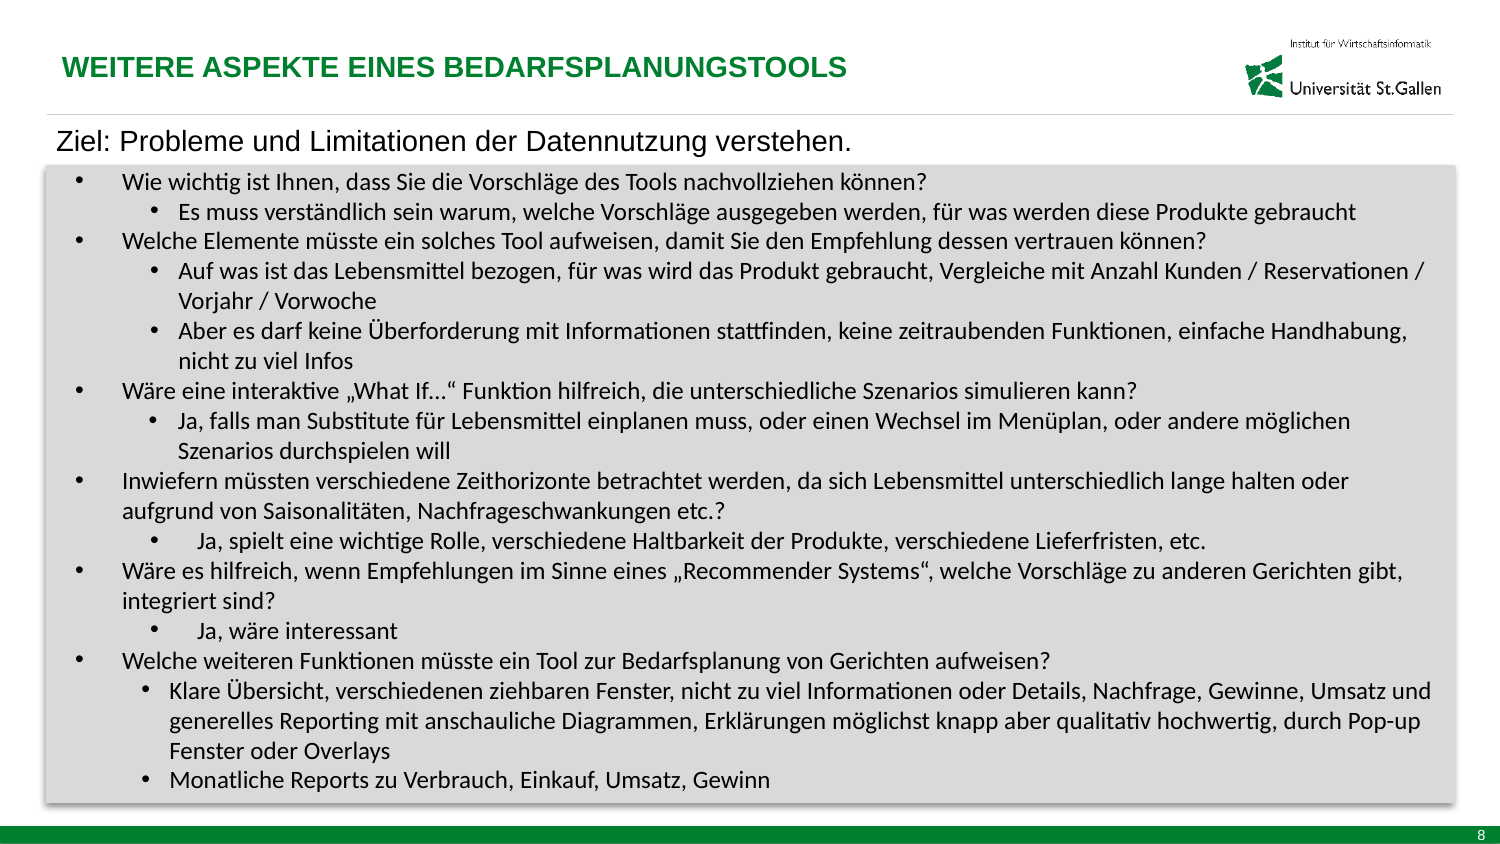

WEITERE ASPEKTE EINES BEDARFSPLANUNGSTOOLS

Ziel: Probleme und Limitationen der Datennutzung verstehen.
Wie wichtig ist Ihnen, dass Sie die Vorschläge des Tools nachvollziehen können?
Es muss verständlich sein warum, welche Vorschläge ausgegeben werden, für was werden diese Produkte gebraucht
Welche Elemente müsste ein solches Tool aufweisen, damit Sie den Empfehlung dessen vertrauen können?
Auf was ist das Lebensmittel bezogen, für was wird das Produkt gebraucht, Vergleiche mit Anzahl Kunden / Reservationen / Vorjahr / Vorwoche
Aber es darf keine Überforderung mit Informationen stattfinden, keine zeitraubenden Funktionen, einfache Handhabung, nicht zu viel Infos
Wäre eine interaktive „What If…“ Funktion hilfreich, die unterschiedliche Szenarios simulieren kann?
Ja, falls man Substitute für Lebensmittel einplanen muss, oder einen Wechsel im Menüplan, oder andere möglichen Szenarios durchspielen will
Inwiefern müssten verschiedene Zeithorizonte betrachtet werden, da sich Lebensmittel unterschiedlich lange halten oder aufgrund von Saisonalitäten, Nachfrageschwankungen etc.?
Ja, spielt eine wichtige Rolle, verschiedene Haltbarkeit der Produkte, verschiedene Lieferfristen, etc.
Wäre es hilfreich, wenn Empfehlungen im Sinne eines „Recommender Systems“, welche Vorschläge zu anderen Gerichten gibt, integriert sind?
Ja, wäre interessant
Welche weiteren Funktionen müsste ein Tool zur Bedarfsplanung von Gerichten aufweisen?
Klare Übersicht, verschiedenen ziehbaren Fenster, nicht zu viel Informationen oder Details, Nachfrage, Gewinne, Umsatz und generelles Reporting mit anschauliche Diagrammen, Erklärungen möglichst knapp aber qualitativ hochwertig, durch Pop-up Fenster oder Overlays
Monatliche Reports zu Verbrauch, Einkauf, Umsatz, Gewinn